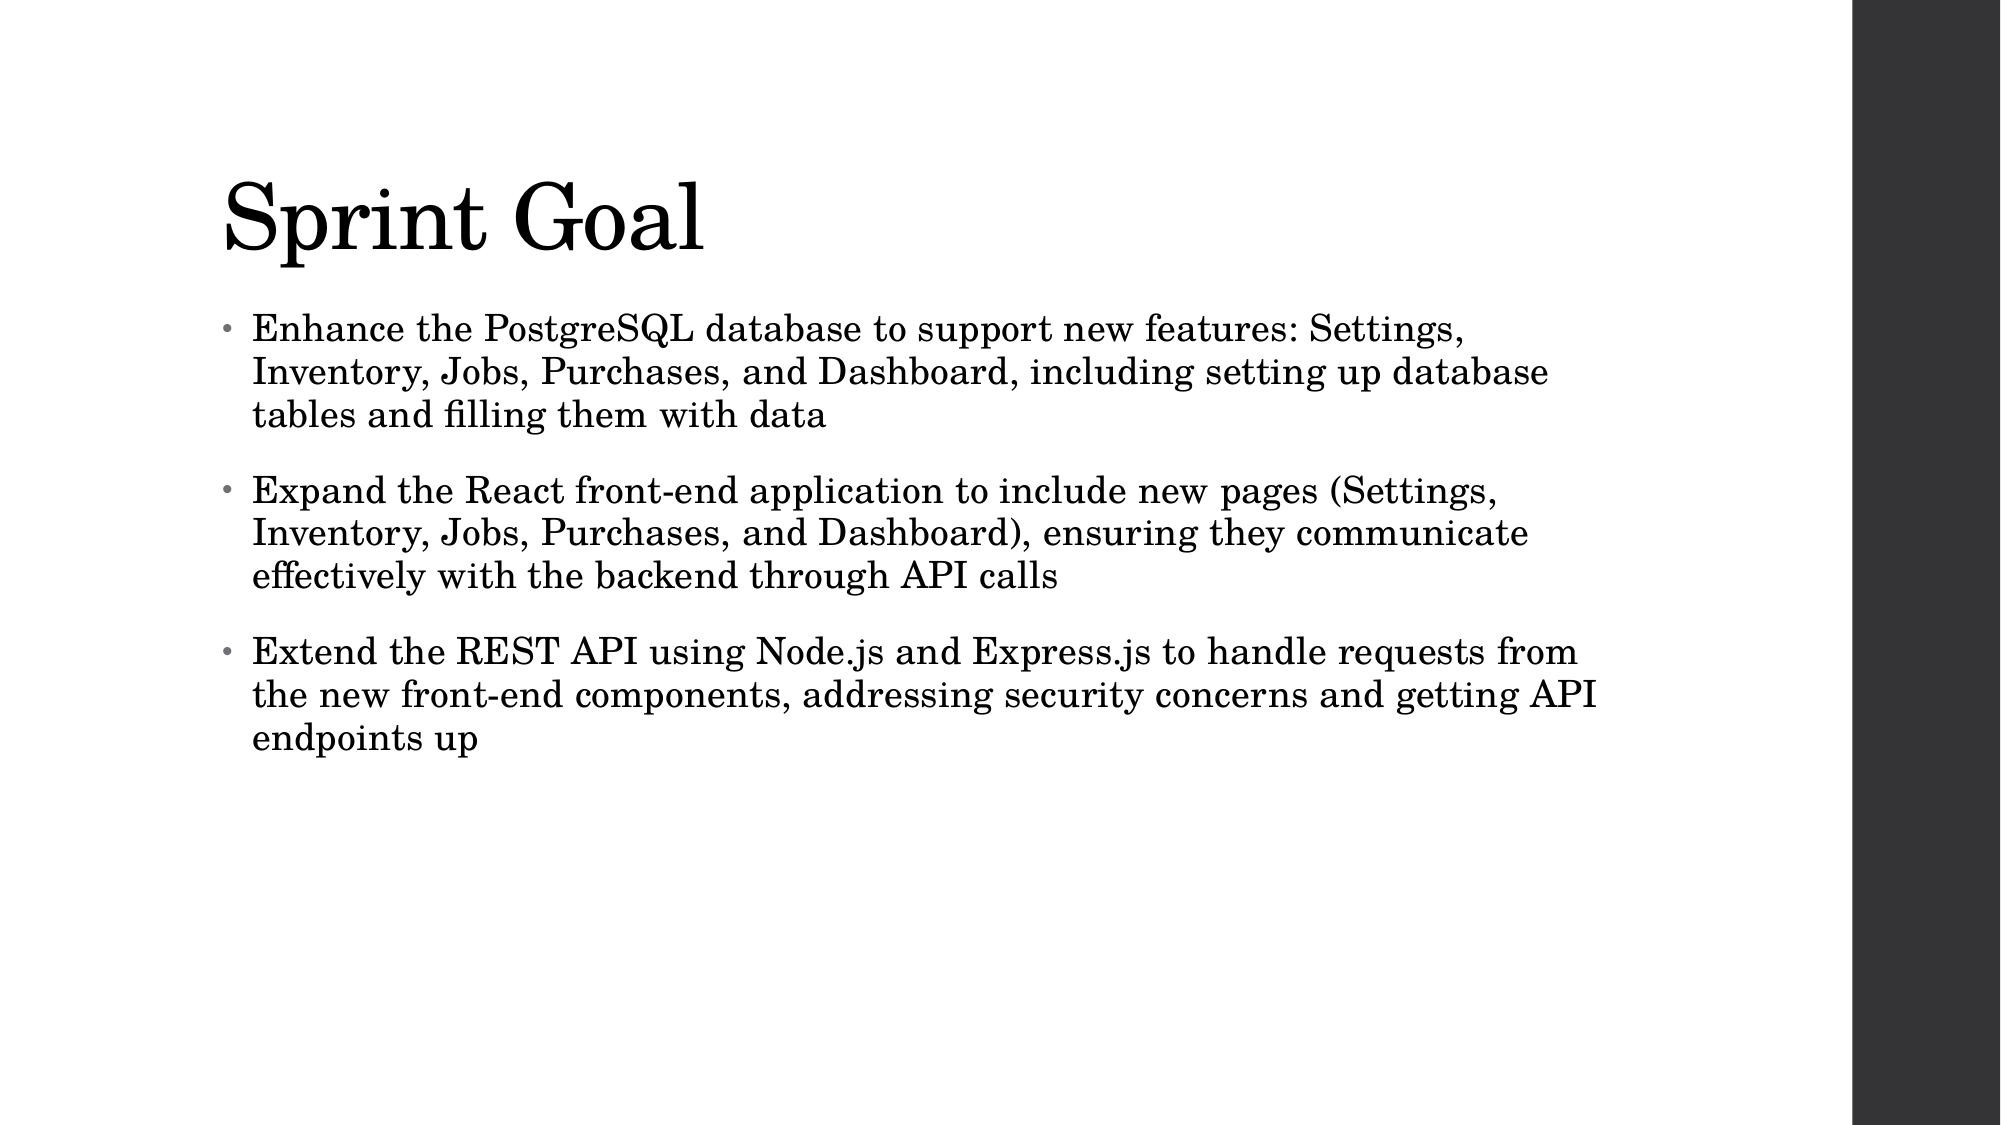

# Sprint Goal
Enhance the PostgreSQL database to support new features: Settings, Inventory, Jobs, Purchases, and Dashboard, including setting up database tables and filling them with data
Expand the React front-end application to include new pages (Settings, Inventory, Jobs, Purchases, and Dashboard), ensuring they communicate effectively with the backend through API calls
Extend the REST API using Node.js and Express.js to handle requests from the new front-end components, addressing security concerns and getting API endpoints up